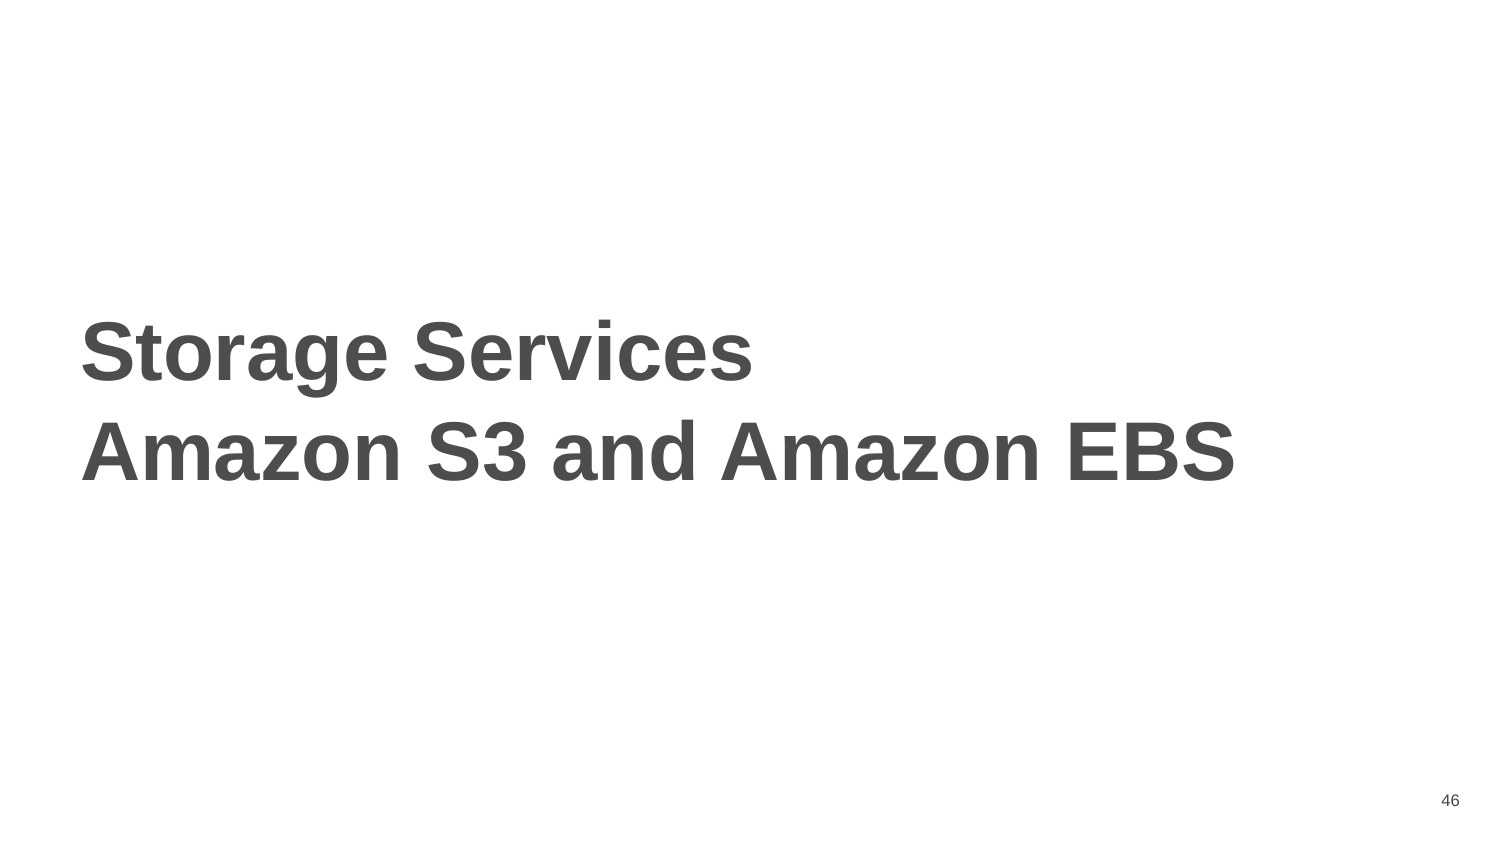

# Storage Services
Amazon S3 and Amazon EBS
46